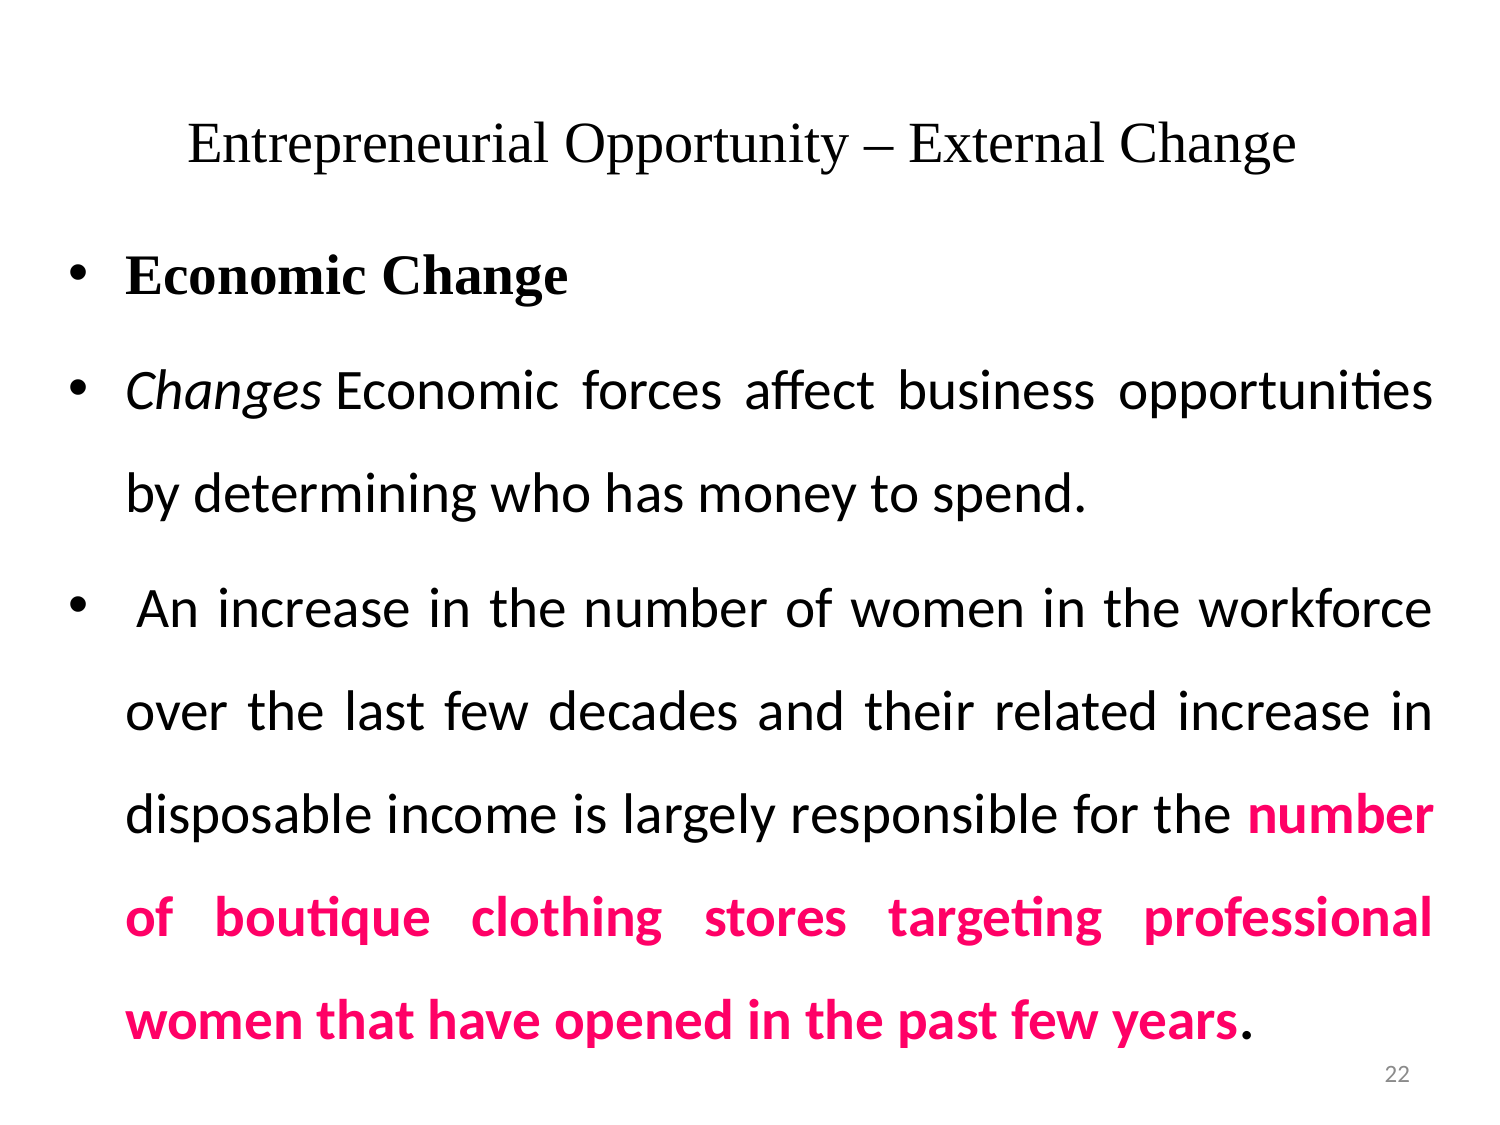

# Entrepreneurial Opportunity – External Change
Economic Change
Changes Economic forces affect business opportunities by determining who has money to spend.
 An increase in the number of women in the workforce over the last few decades and their related increase in disposable income is largely responsible for the number of boutique clothing stores targeting professional women that have opened in the past few years.
22